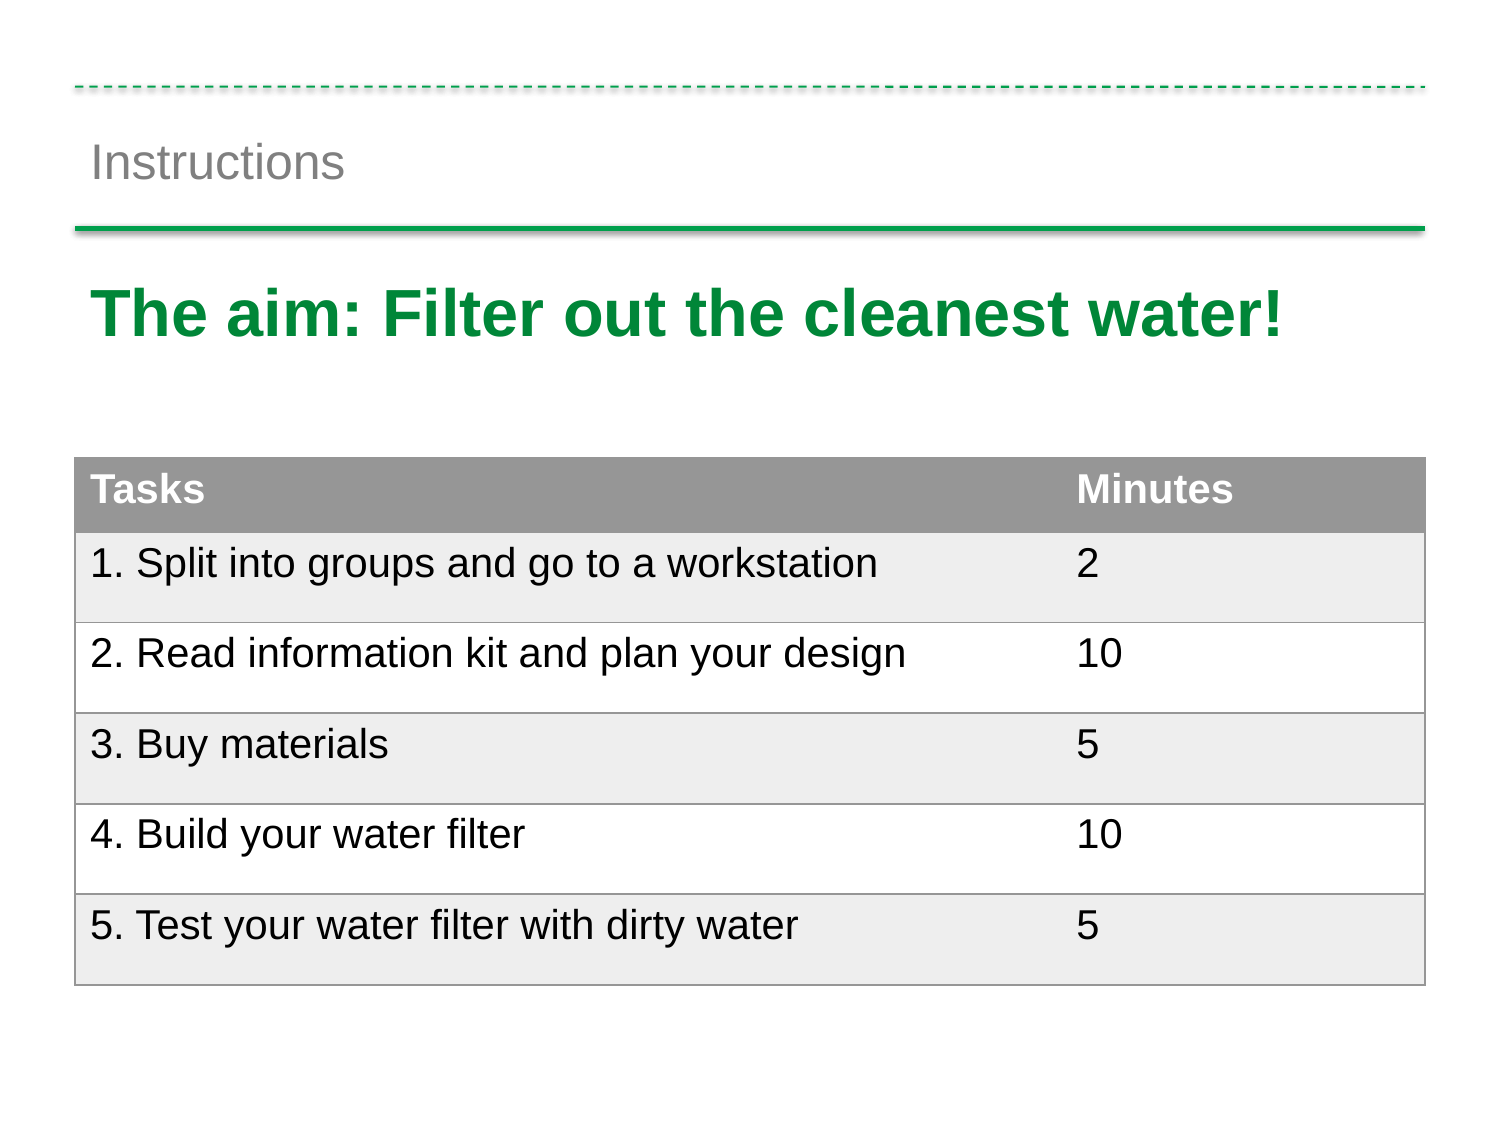

# Instructions
The aim: Filter out the cleanest water!

| Tasks | Minutes |
| --- | --- |
| 1. Split into groups and go to a workstation | 2 |
| 2. Read information kit and plan your design | 10 |
| 3. Buy materials | 5 |
| 4. Build your water filter | 10 |
| 5. Test your water filter with dirty water | 5 |